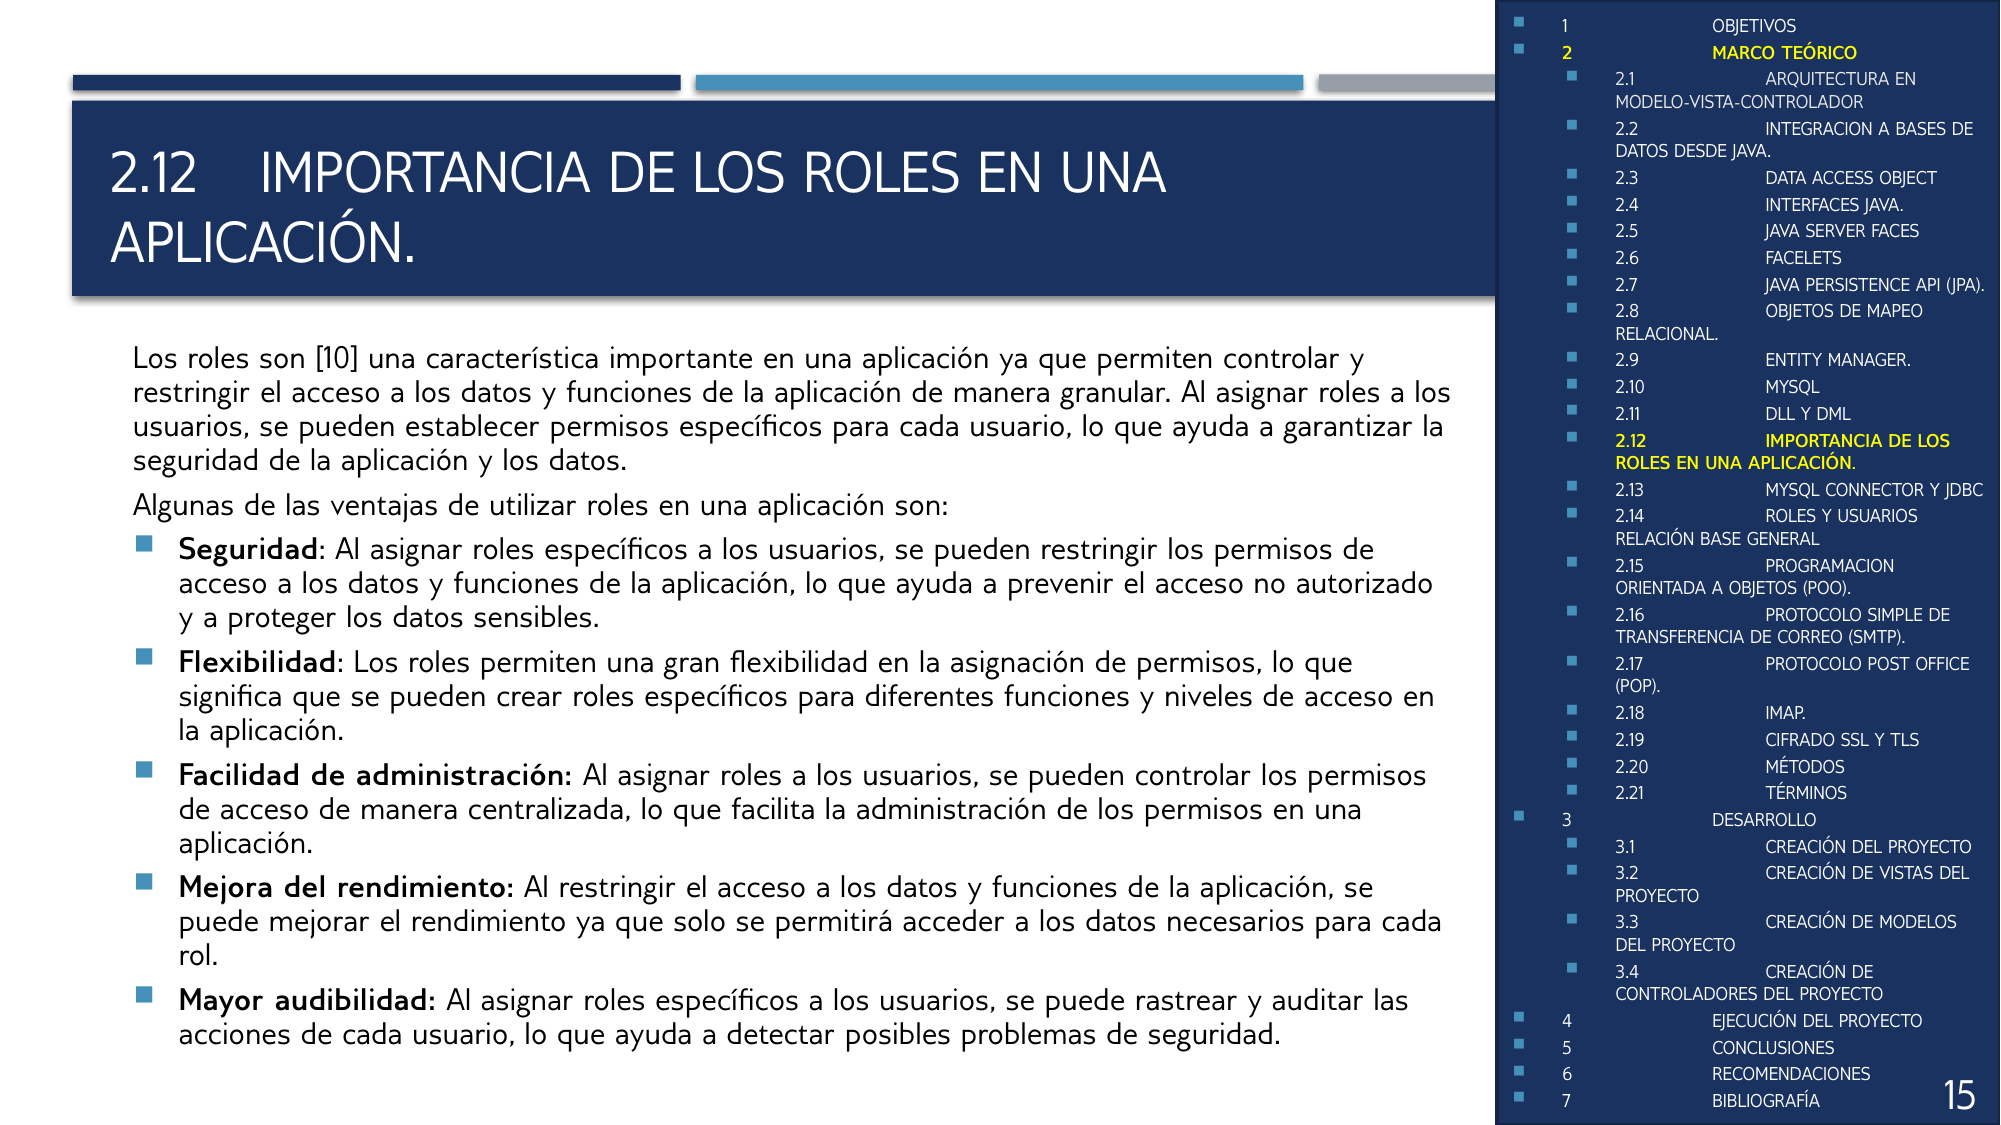

1	OBJETIVOS
2	MARCO TEÓRICO
2.1	ARQUITECTURA EN MODELO-VISTA-CONTROLADOR
2.2	INTEGRACION A BASES DE DATOS DESDE JAVA.
2.3	DATA ACCESS OBJECT
2.4	INTERFACES JAVA.
2.5	JAVA SERVER FACES
2.6	FACELETS
2.7	JAVA PERSISTENCE API (JPA).
2.8	OBJETOS DE MAPEO RELACIONAL.
2.9	ENTITY MANAGER.
2.10	MYSQL
2.11	DLL Y DML
2.12	IMPORTANCIA DE LOS ROLES EN UNA APLICACIÓN.
2.13	MYSQL CONNECTOR Y JDBC
2.14	ROLES Y USUARIOS RELACIÓN BASE GENERAL
2.15	PROGRAMACION ORIENTADA A OBJETOS (POO).
2.16	PROTOCOLO SIMPLE DE TRANSFERENCIA DE CORREO (SMTP).
2.17	PROTOCOLO POST OFFICE (POP).
2.18	IMAP.
2.19	CIFRADO SSL Y TLS
2.20	MÉTODOS
2.21	TÉRMINOS
3	DESARROLLO
3.1	CREACIÓN DEL PROYECTO
3.2	CREACIÓN DE VISTAS DEL PROYECTO
3.3	CREACIÓN DE MODELOS DEL PROYECTO
3.4	CREACIÓN DE CONTROLADORES DEL PROYECTO
4	EJECUCIÓN DEL PROYECTO
5	CONCLUSIONES
6	RECOMENDACIONES
7	BIBLIOGRAFÍA
15
# 2.12	IMPORTANCIA DE LOS ROLES EN UNA APLICACIÓN.
Los roles son [10] una característica importante en una aplicación ya que permiten controlar y restringir el acceso a los datos y funciones de la aplicación de manera granular. Al asignar roles a los usuarios, se pueden establecer permisos específicos para cada usuario, lo que ayuda a garantizar la seguridad de la aplicación y los datos.
Algunas de las ventajas de utilizar roles en una aplicación son:
Seguridad: Al asignar roles específicos a los usuarios, se pueden restringir los permisos de acceso a los datos y funciones de la aplicación, lo que ayuda a prevenir el acceso no autorizado y a proteger los datos sensibles.
Flexibilidad: Los roles permiten una gran flexibilidad en la asignación de permisos, lo que significa que se pueden crear roles específicos para diferentes funciones y niveles de acceso en la aplicación.
Facilidad de administración: Al asignar roles a los usuarios, se pueden controlar los permisos de acceso de manera centralizada, lo que facilita la administración de los permisos en una aplicación.
Mejora del rendimiento: Al restringir el acceso a los datos y funciones de la aplicación, se puede mejorar el rendimiento ya que solo se permitirá acceder a los datos necesarios para cada rol.
Mayor audibilidad: Al asignar roles específicos a los usuarios, se puede rastrear y auditar las acciones de cada usuario, lo que ayuda a detectar posibles problemas de seguridad.

9
8
6